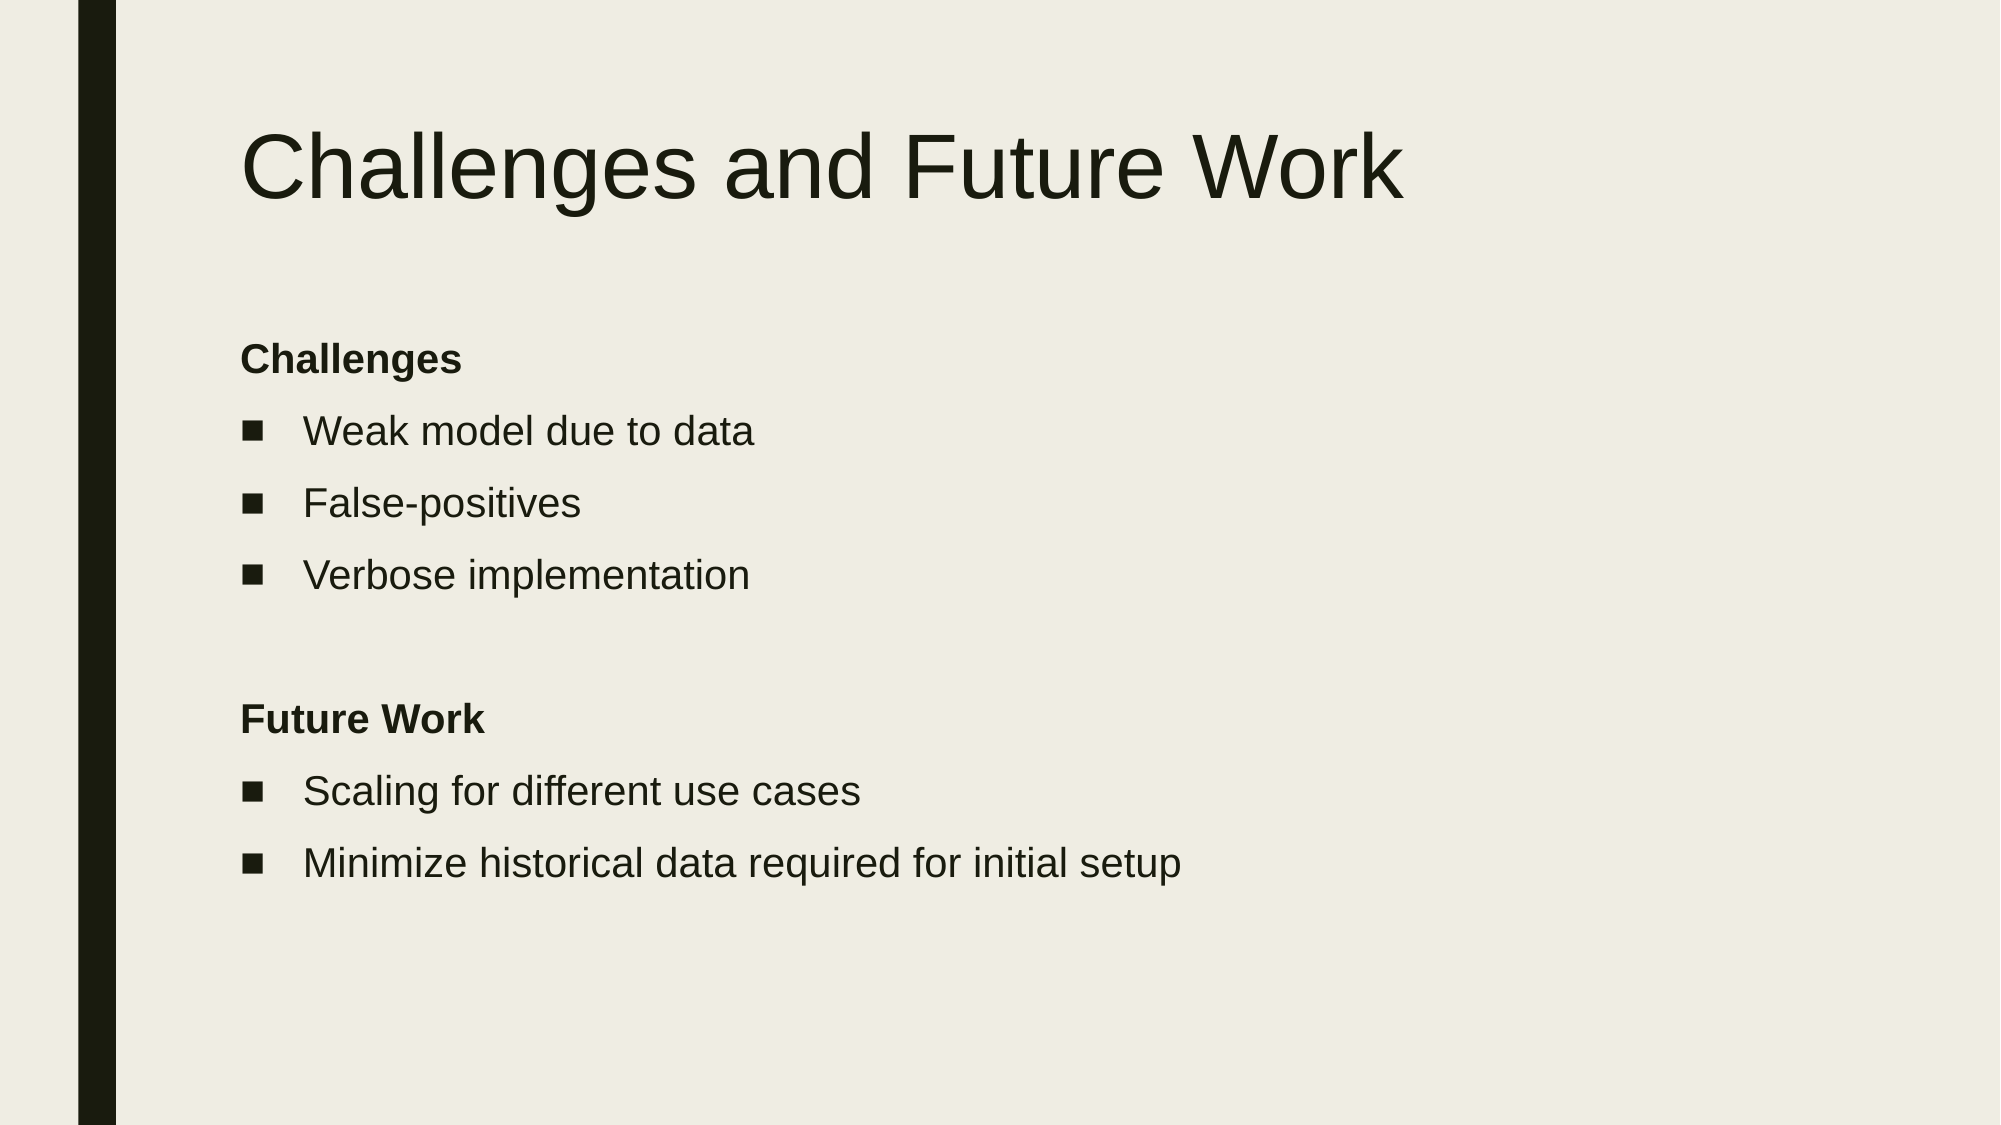

# Challenges and Future Work
Challenges
Weak model due to data
False-positives
Verbose implementation

Future Work
Scaling for different use cases
Minimize historical data required for initial setup